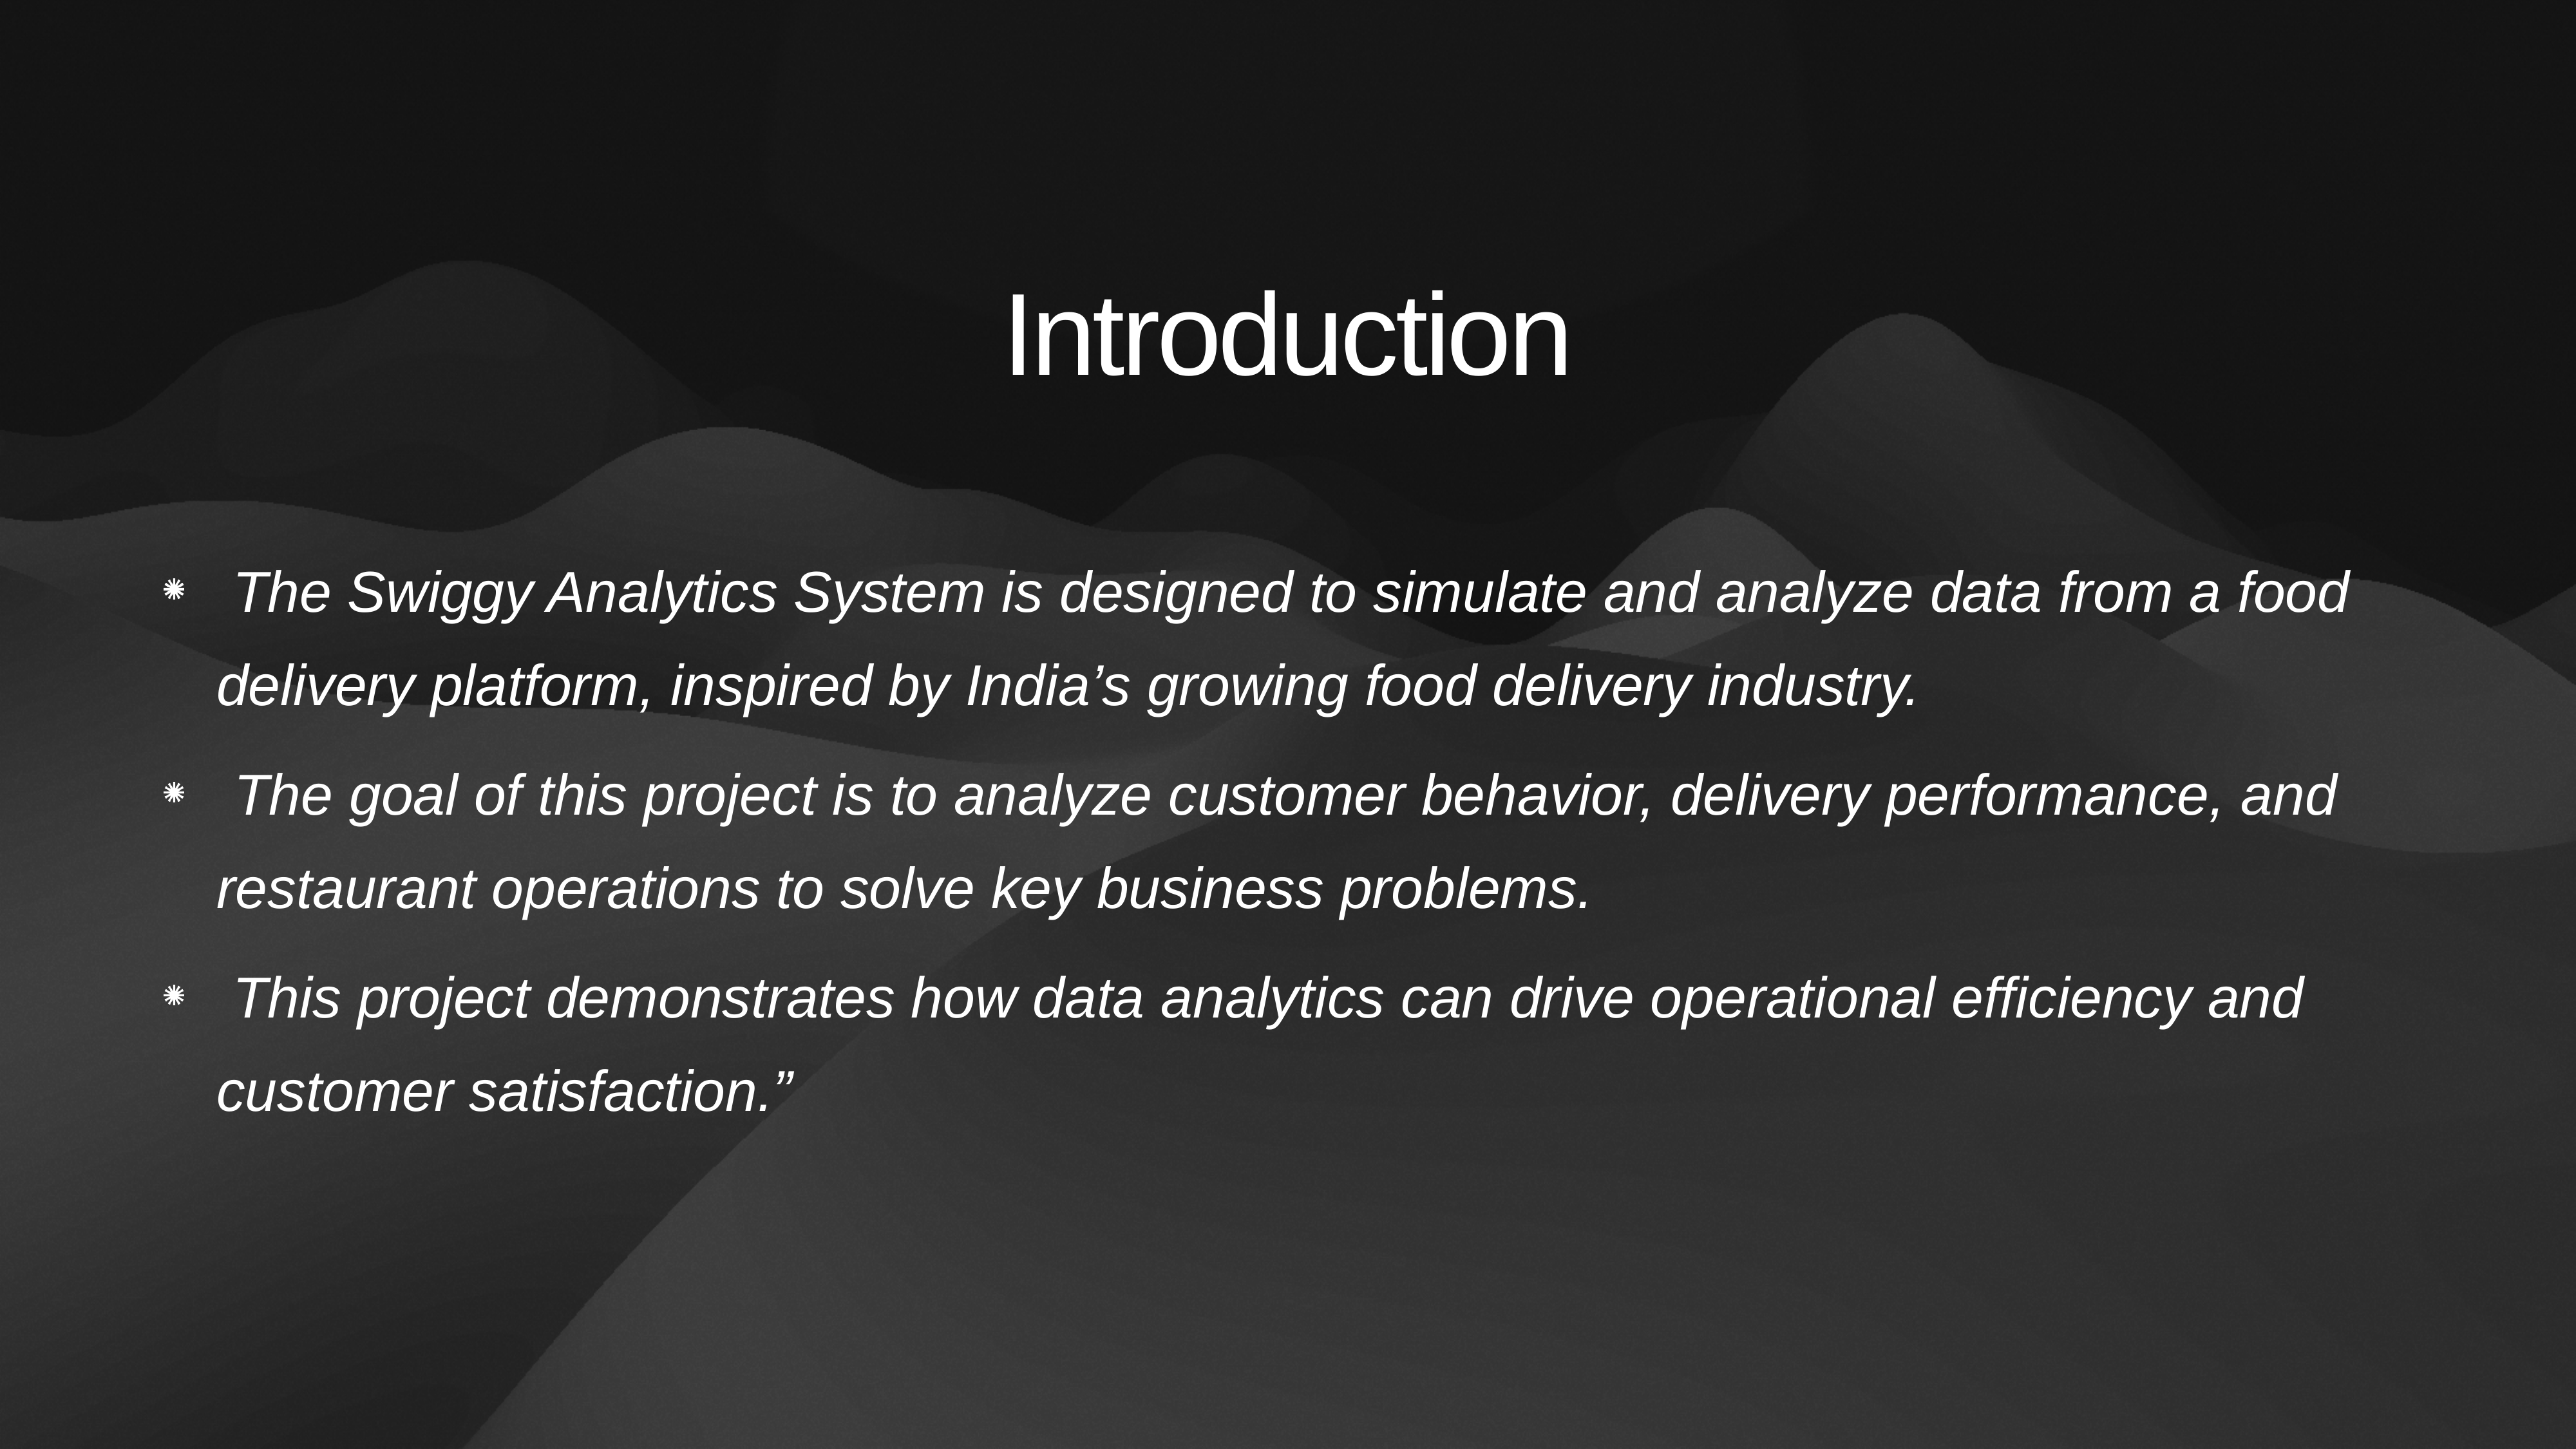

# Introduction
 The Swiggy Analytics System is designed to simulate and analyze data from a food delivery platform, inspired by India’s growing food delivery industry.
 	The goal of this project is to analyze customer behavior, delivery performance, and restaurant operations to solve key business problems.
	 This project demonstrates how data analytics can drive operational efficiency and customer satisfaction.”